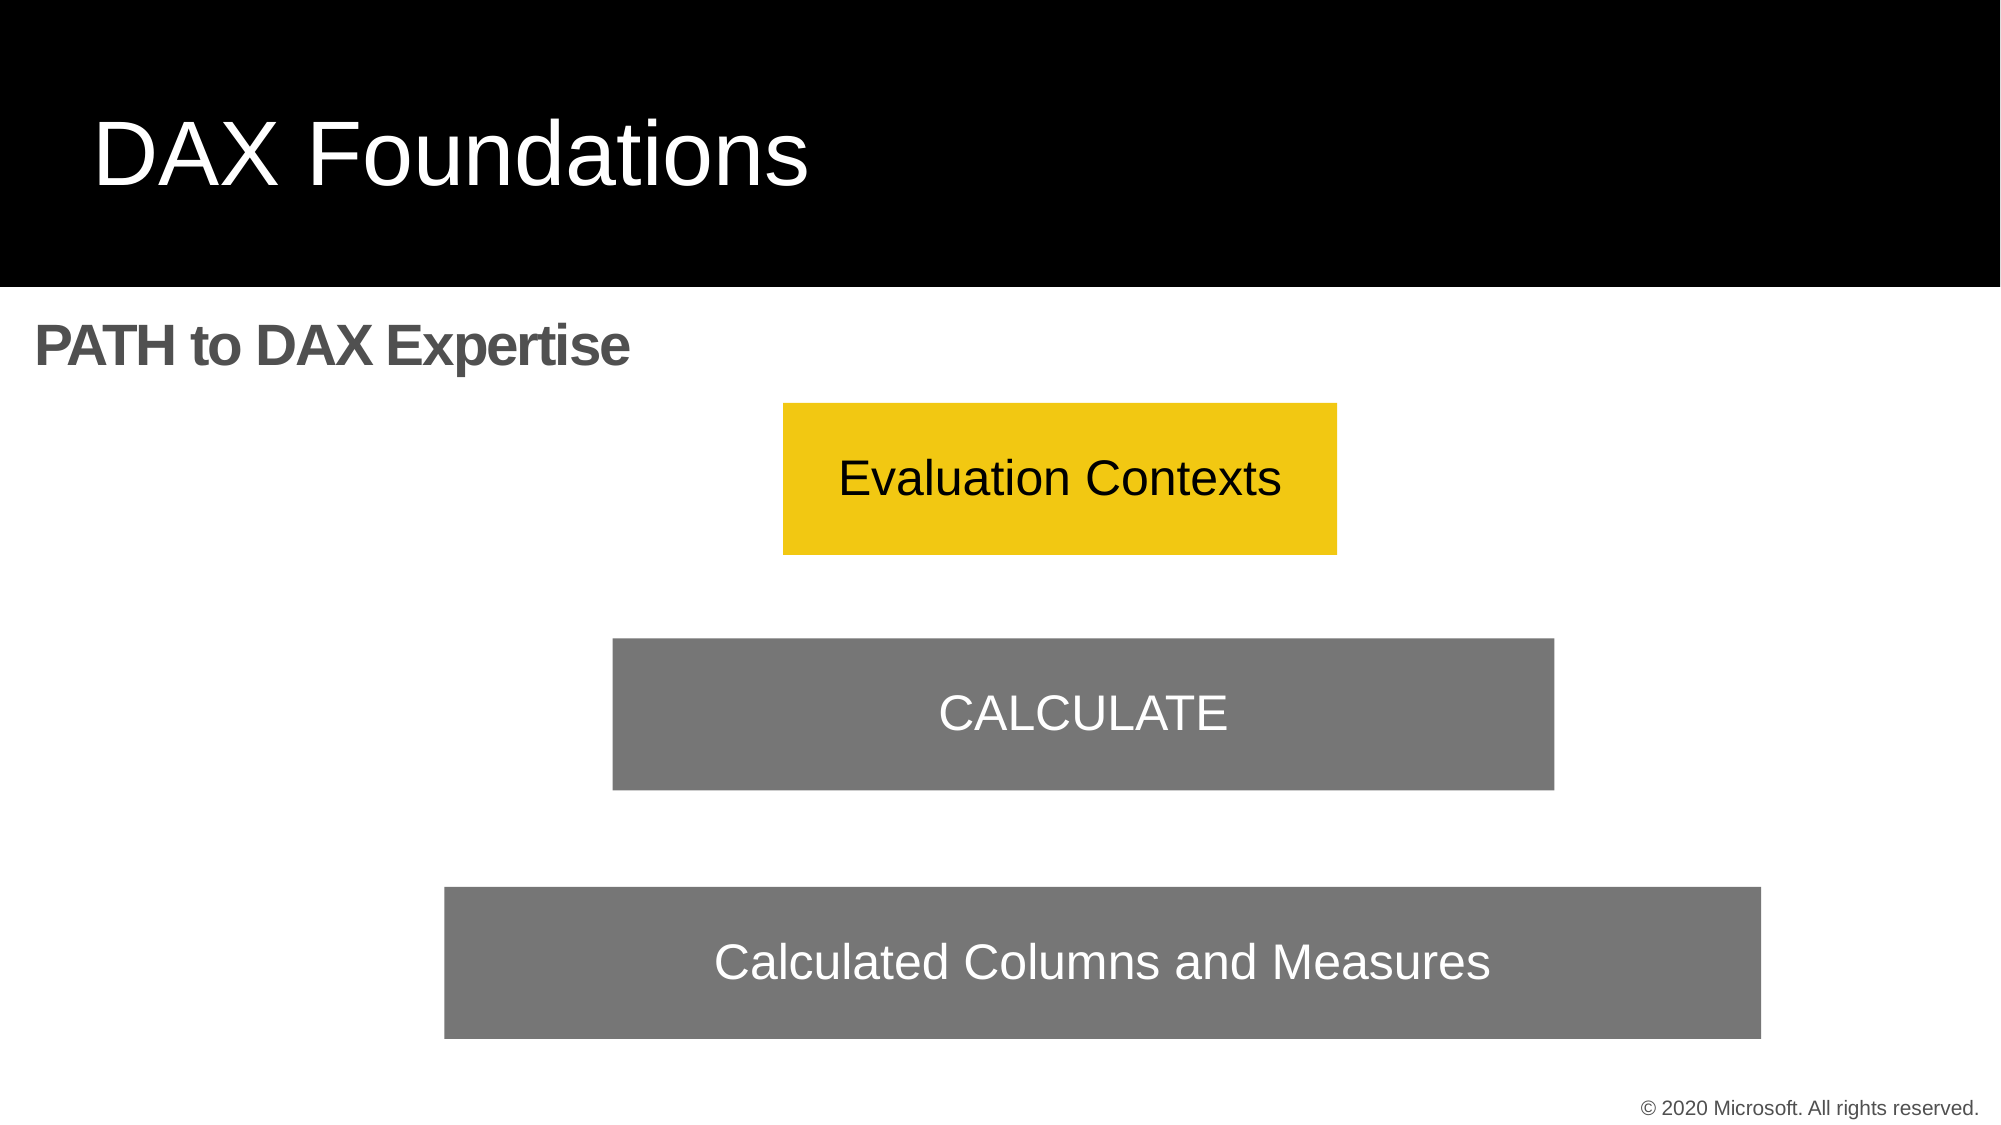

DAX Foundations

# PATH to DAX Expertise
Evaluation Contexts
CALCULATE
Calculated Columns and Measures

© 2020 Microsoft. All rights reserved.